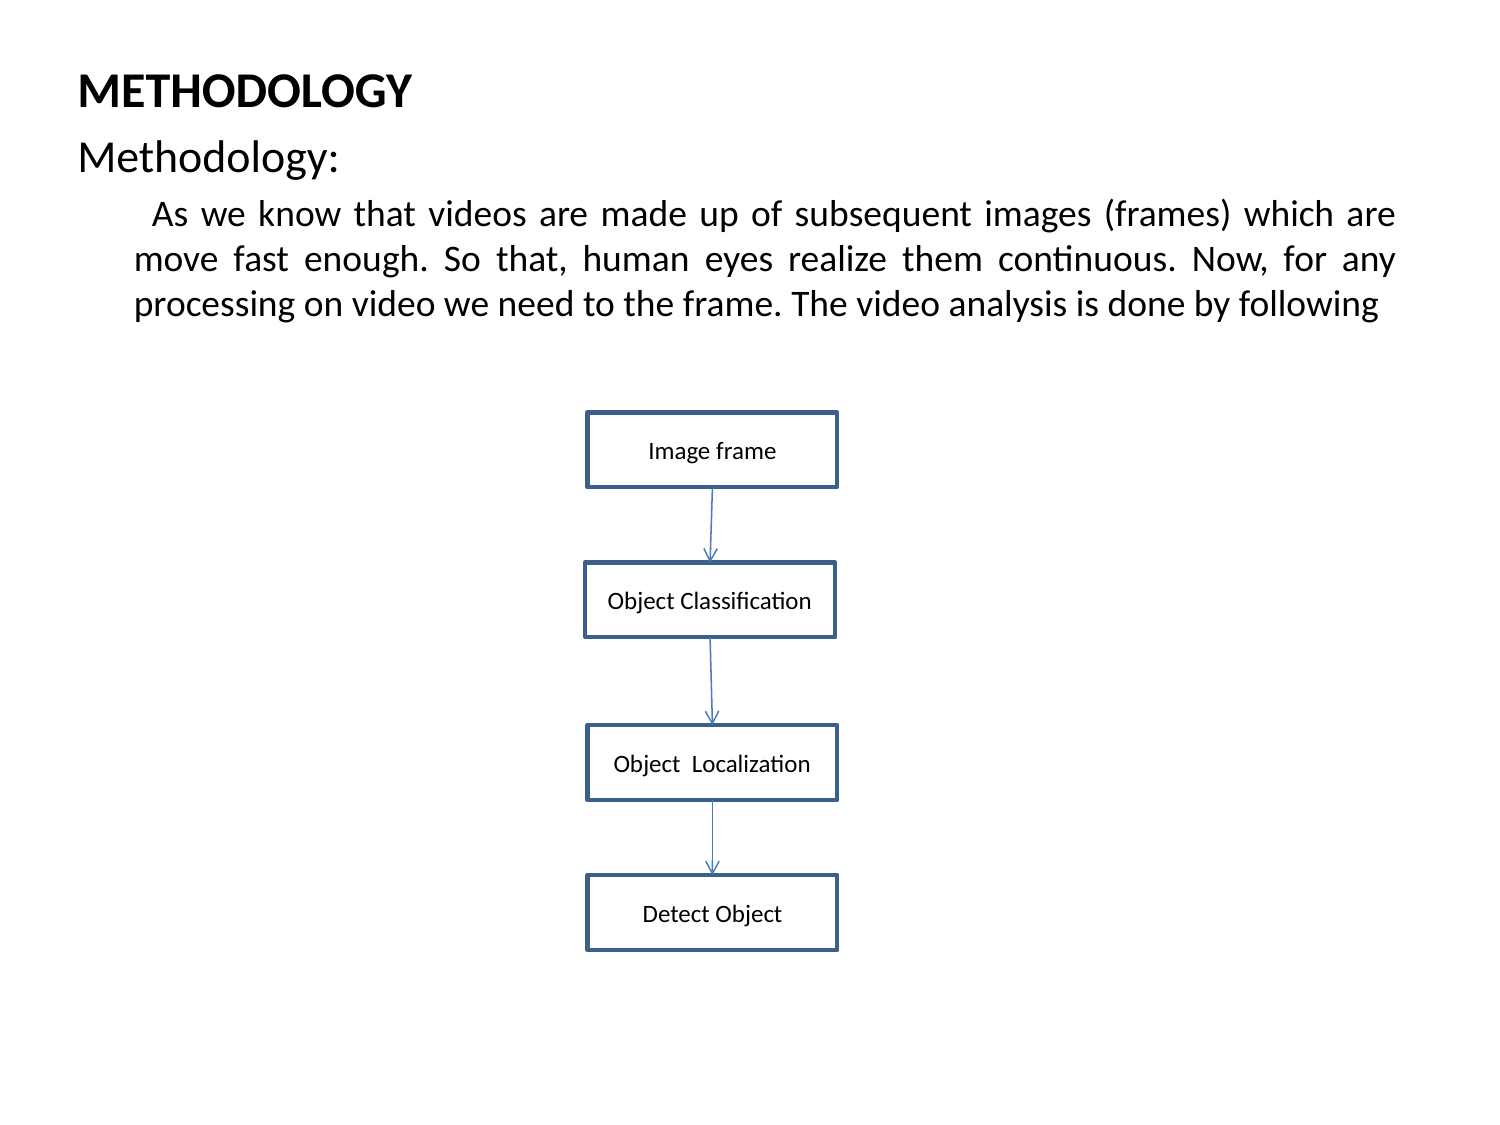

METHODOLOGY
Methodology:
      As we know that videos are made up of subsequent images (frames) which are move fast enough. So that, human eyes realize them continuous. Now, for any processing on video we need to the frame. The video analysis is done by following
Image frame
Object Classification
Object  Localization
Detect Object